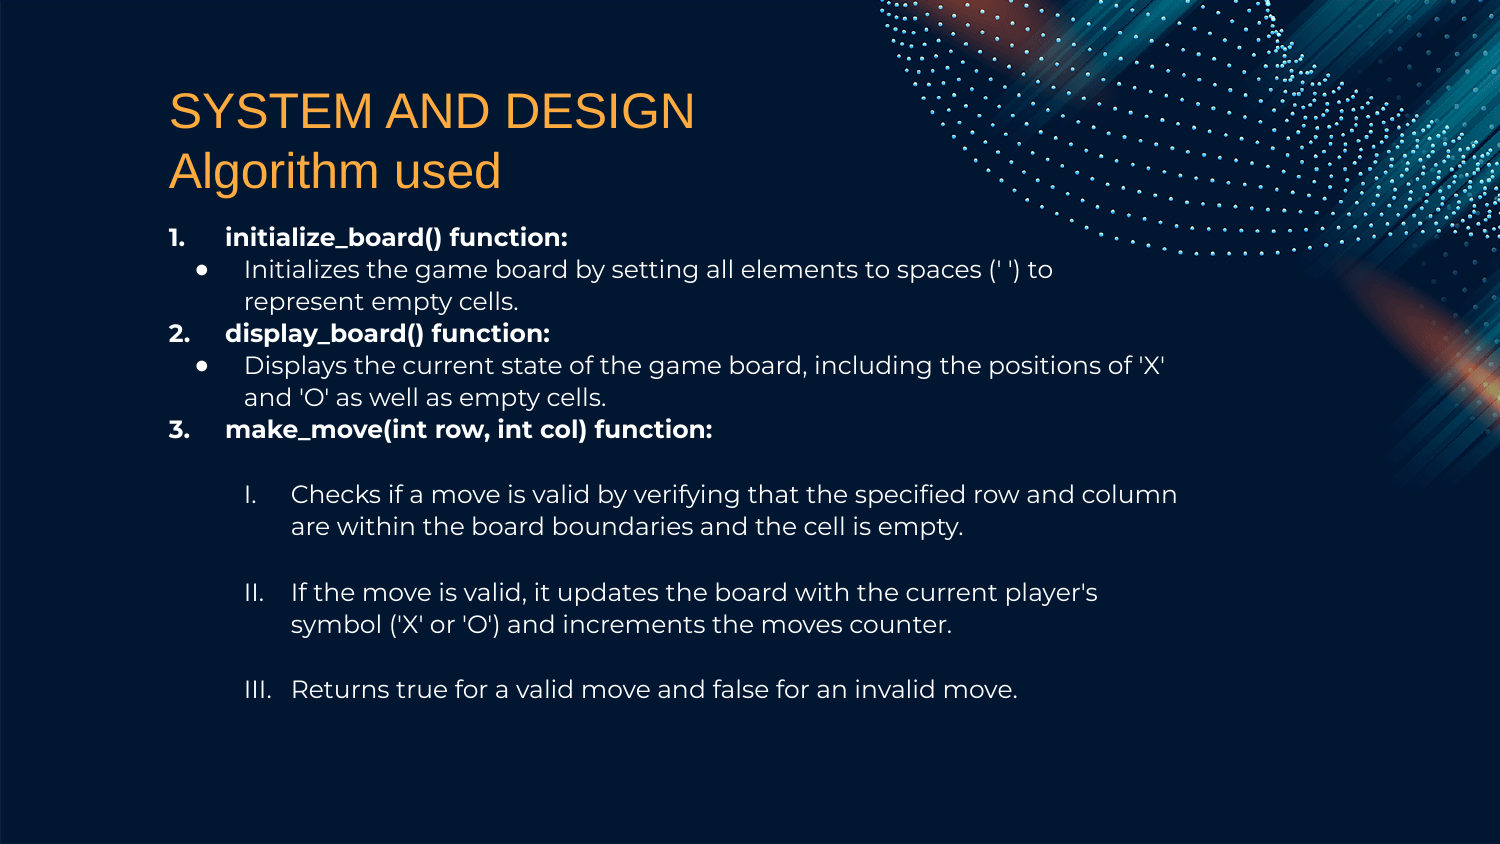

# SYSTEM AND DESIGN Algorithm used
initialize_board() function:
Initializes the game board by setting all elements to spaces (' ') to represent empty cells.
display_board() function:
Displays the current state of the game board, including the positions of 'X' and 'O' as well as empty cells.
make_move(int row, int col) function:
Checks if a move is valid by verifying that the specified row and column are within the board boundaries and the cell is empty.
If the move is valid, it updates the board with the current player's symbol ('X' or 'O') and increments the moves counter.
Returns true for a valid move and false for an invalid move.